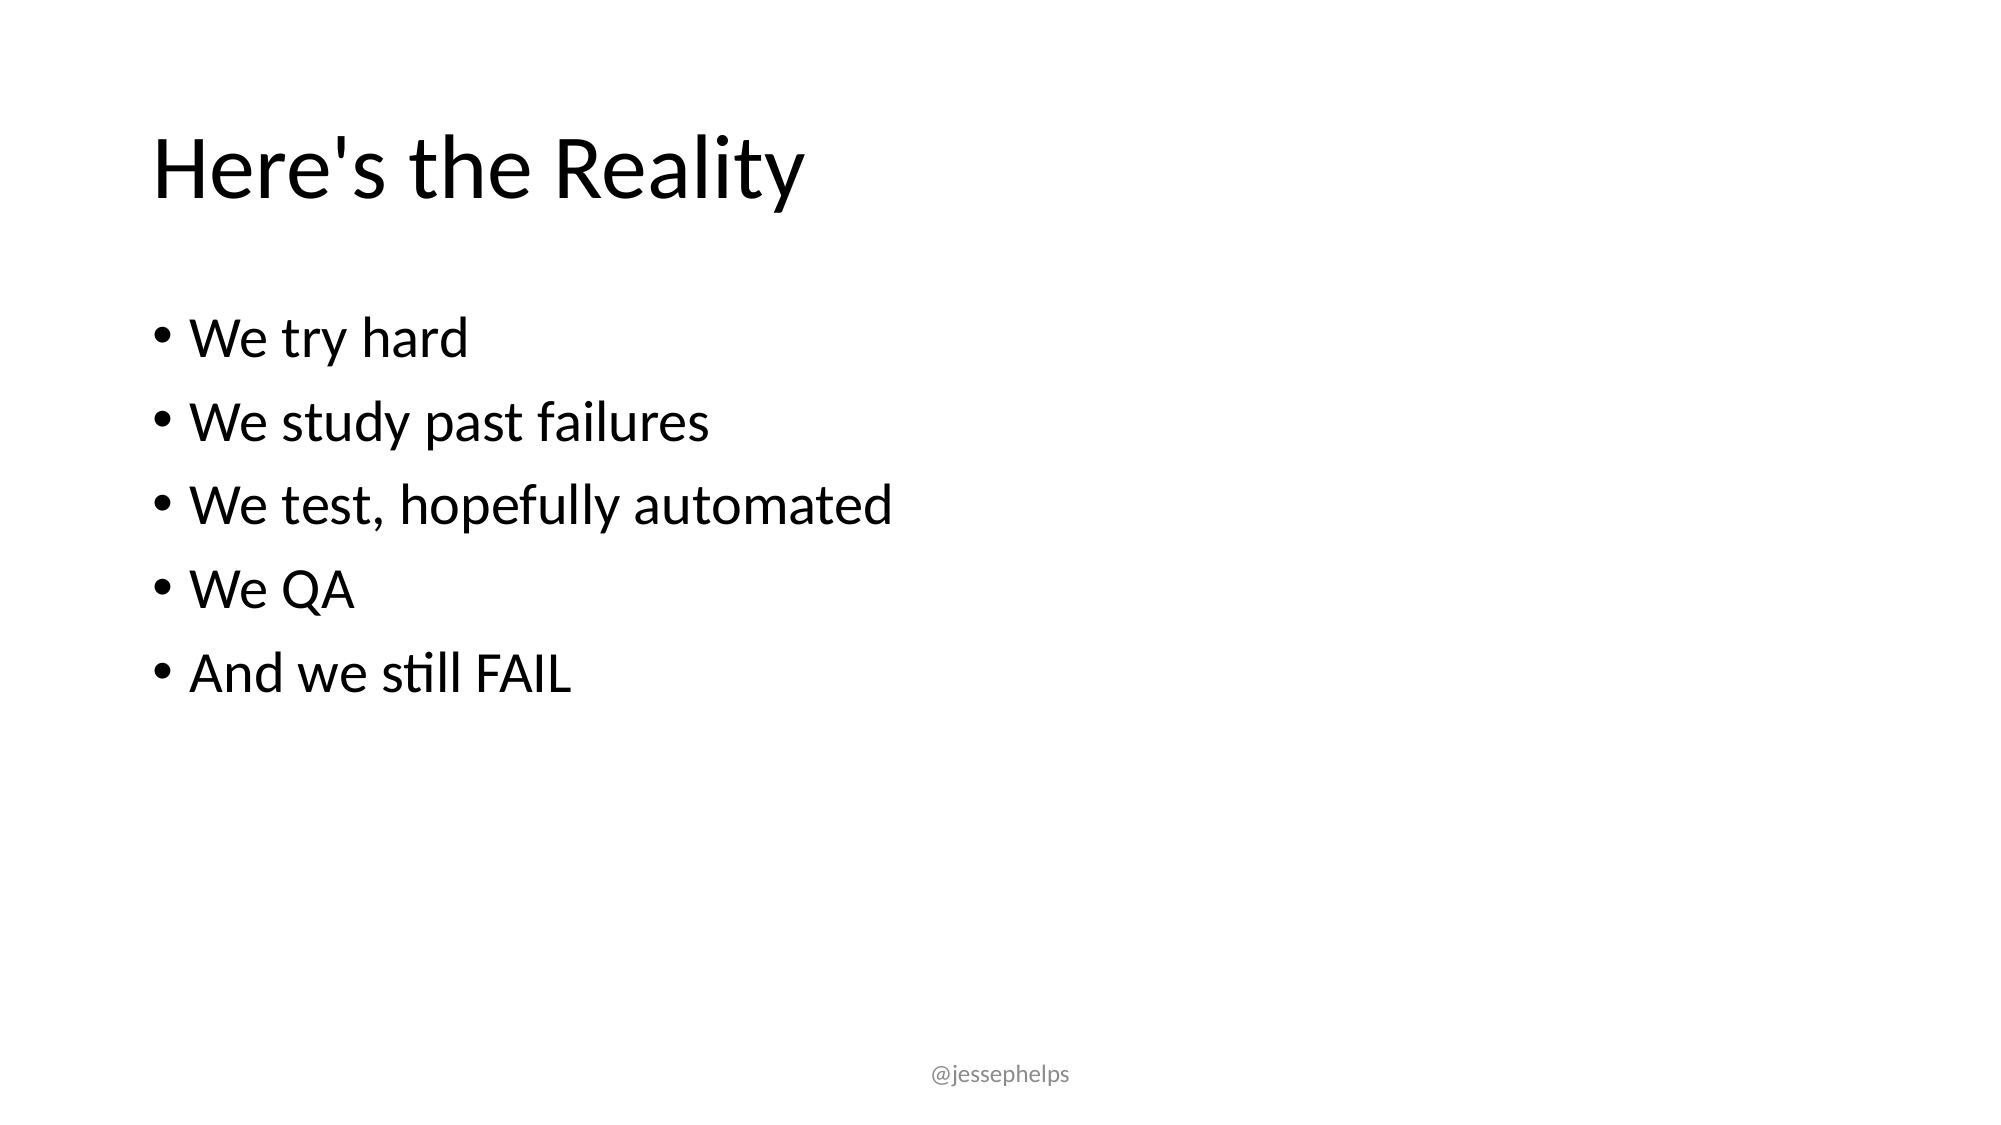

# Here's the Reality
We try hard
We study past failures
We test, hopefully automated
We QA
And we still FAIL
@jessephelps